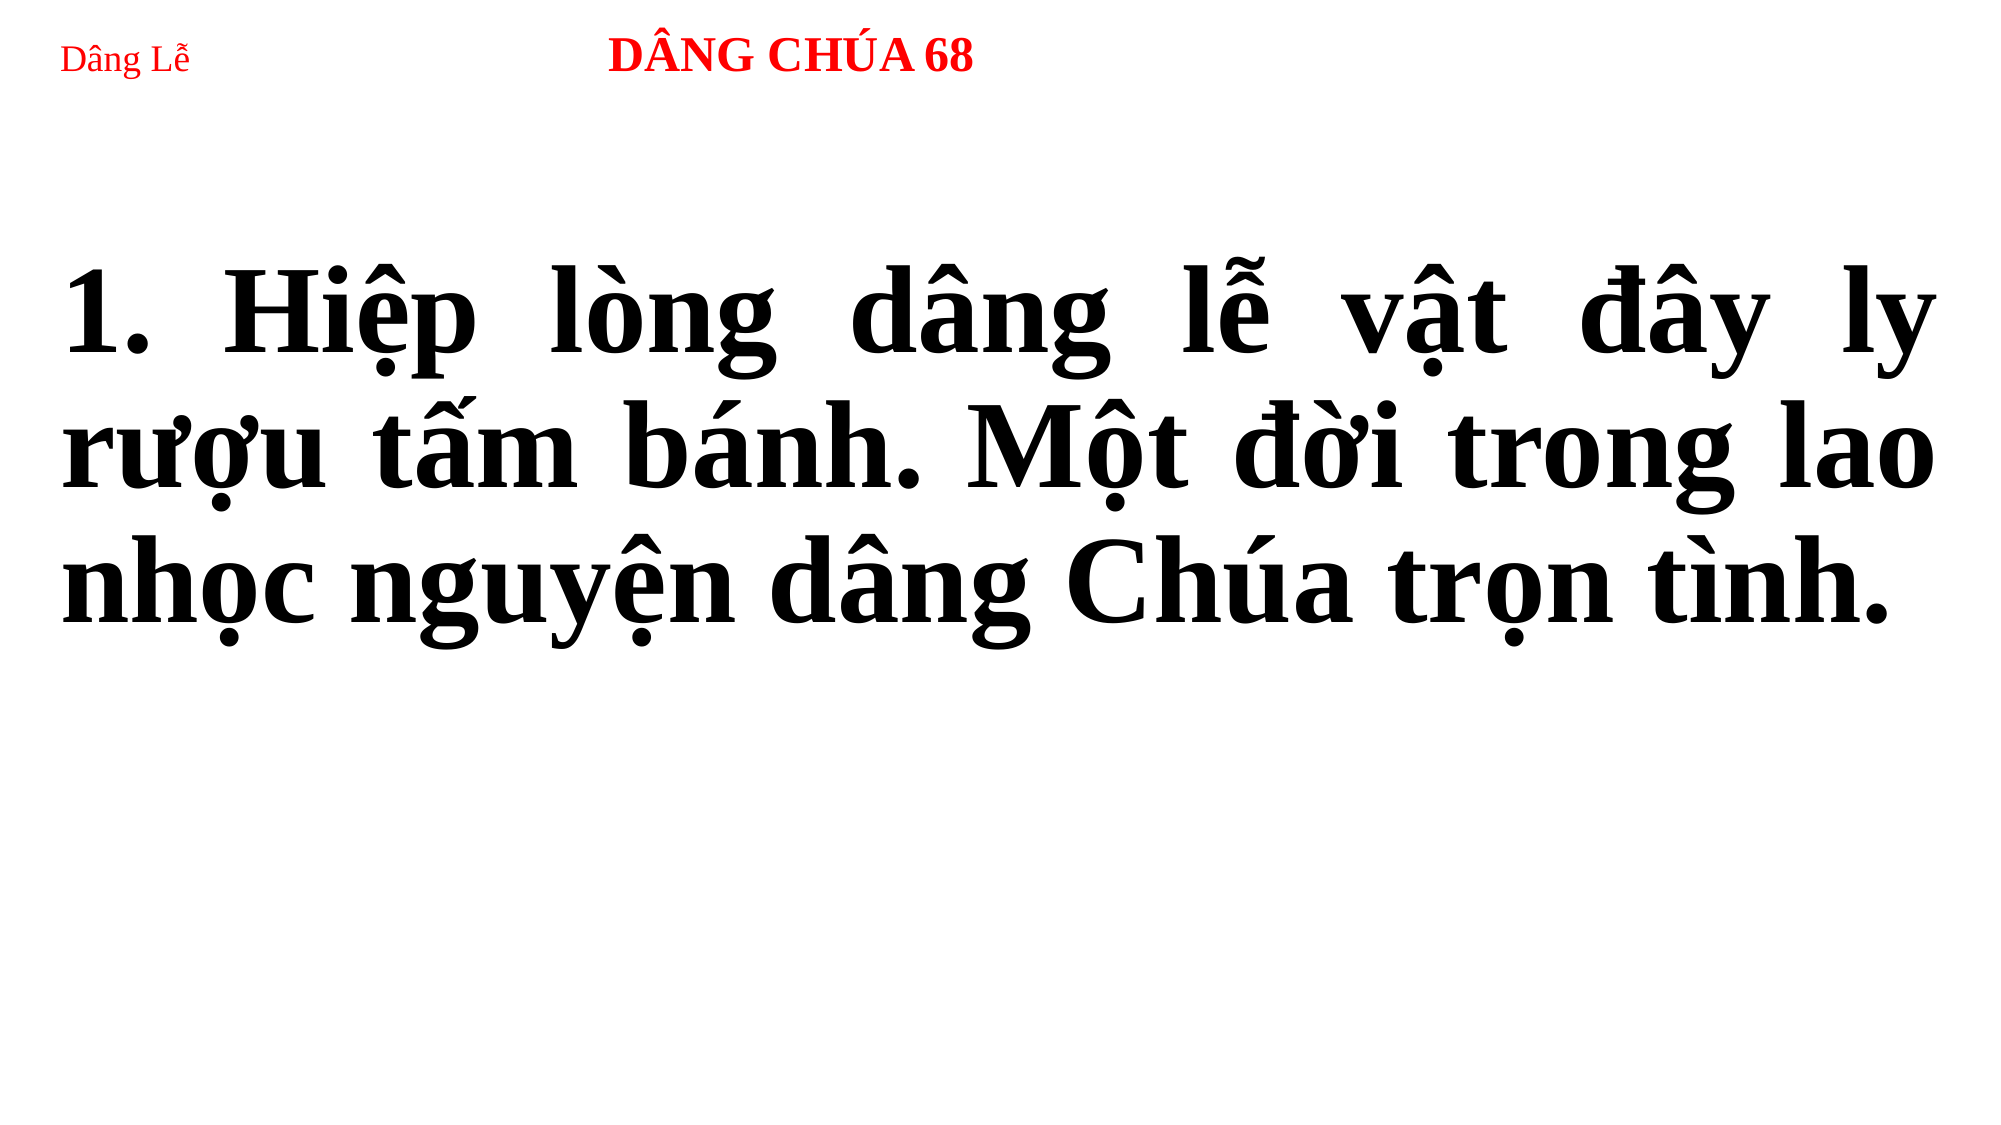

# Dâng Lễ                                            DÂNG CHÚA 68
1. Hiệp lòng dâng lễ vật đây ly rượu tấm bánh. Một đời trong lao nhọc nguyện dâng Chúa trọn tình.